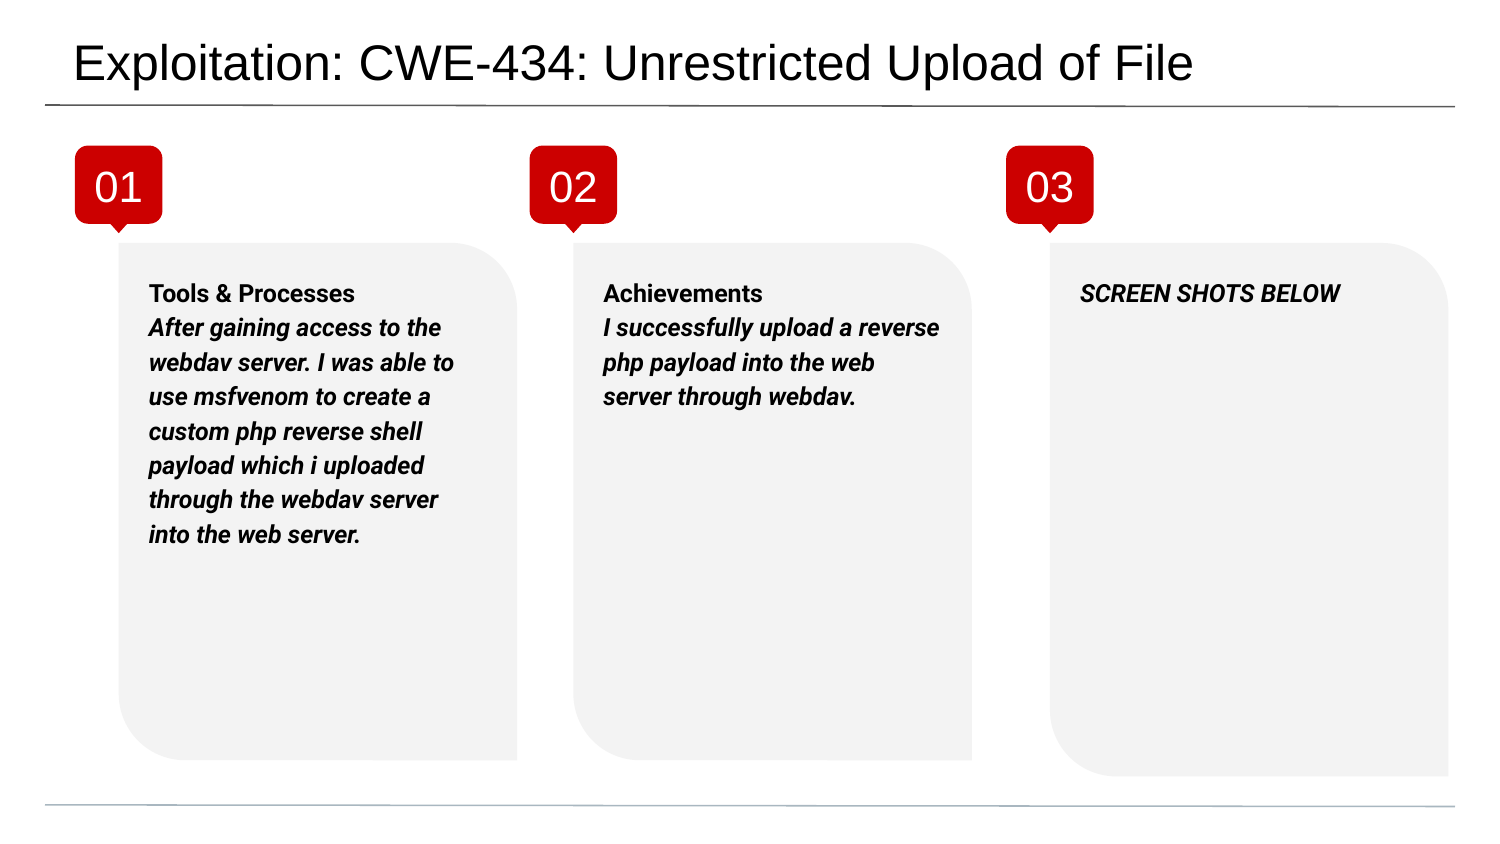

# Exploitation: CWE-434: Unrestricted Upload of File
01

02

03

Tools & Processes
After gaining access to the webdav server. I was able to use msfvenom to create a custom php reverse shell payload which i uploaded through the webdav server into the web server.
Achievements
I successfully upload a reverse php payload into the web server through webdav.

SCREEN SHOTS BELOW